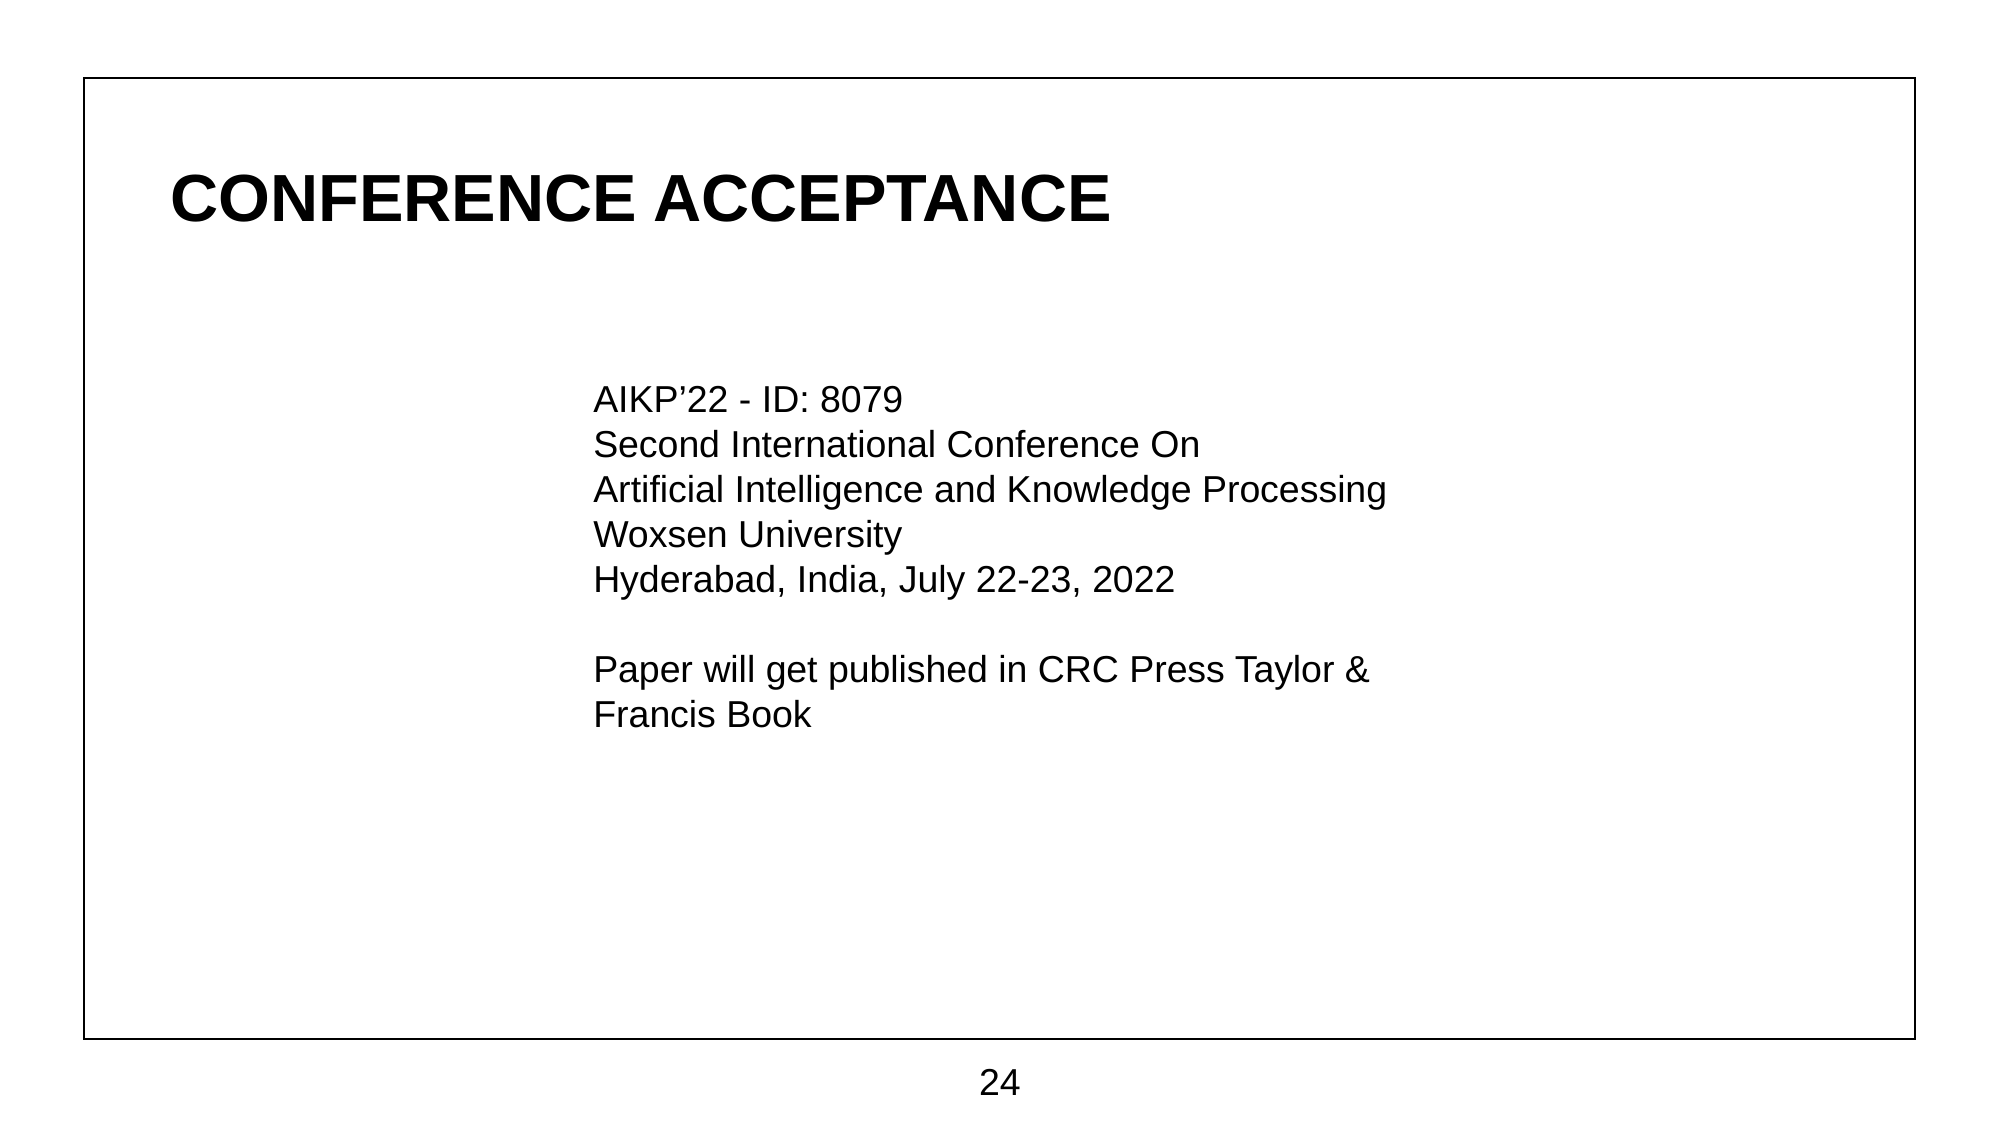

CONFERENCE ACCEPTANCE

​
AIKP’22 - ID: 8079
Second International Conference On
Artificial Intelligence and Knowledge Processing​
Woxsen University​
Hyderabad, India, July 22-23, 2022​

Paper will get published in CRC Press Taylor & Francis Book

24